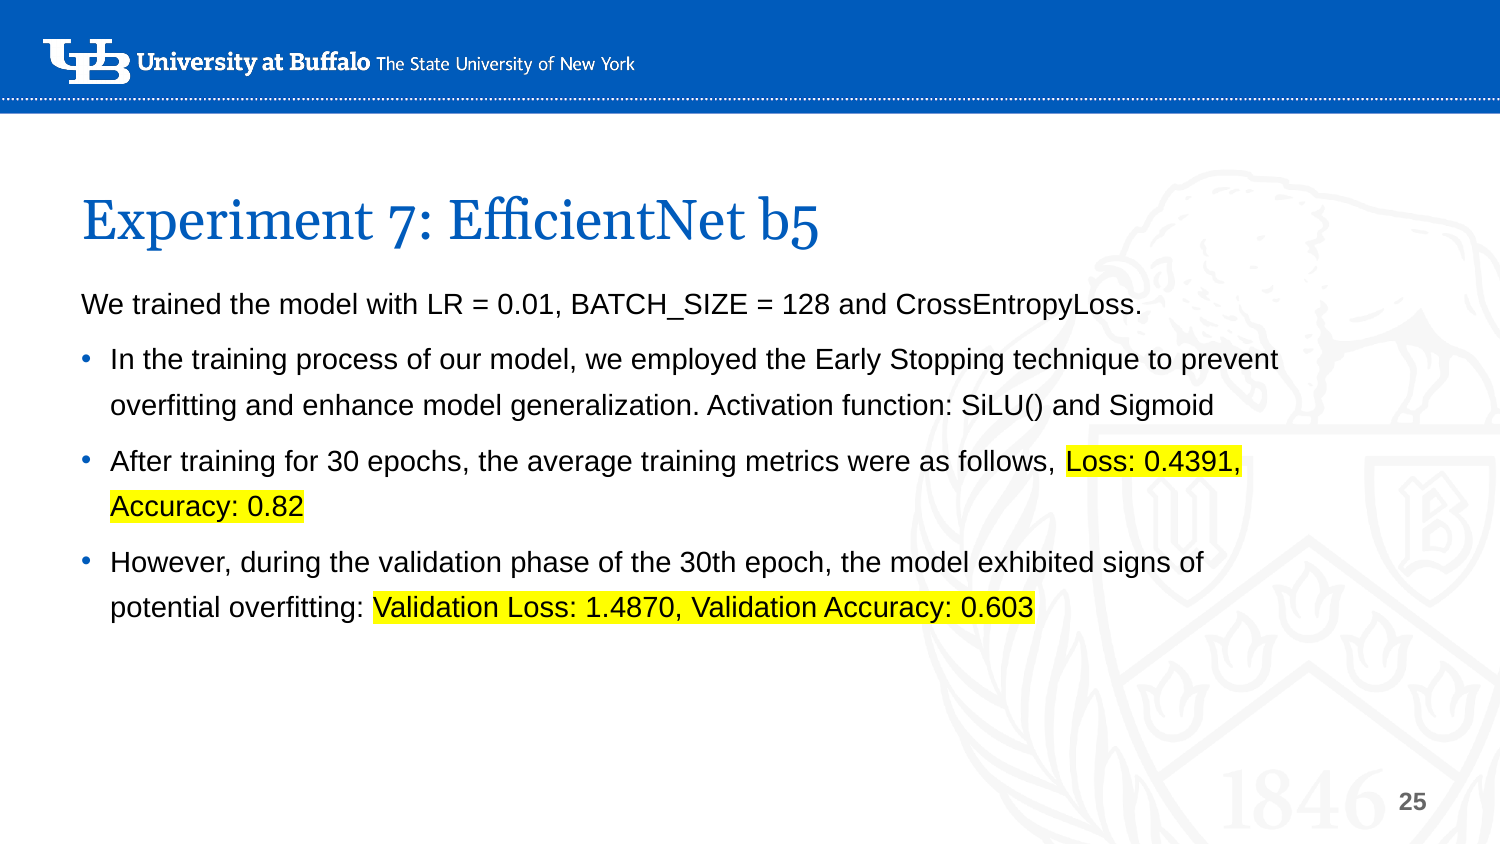

# Experiment 7: EfficientNet b5
We trained the model with LR = 0.01, BATCH_SIZE = 128 and CrossEntropyLoss.
In the training process of our model, we employed the Early Stopping technique to prevent overfitting and enhance model generalization. Activation function: SiLU() and Sigmoid
After training for 30 epochs, the average training metrics were as follows, Loss: 0.4391, Accuracy: 0.82
However, during the validation phase of the 30th epoch, the model exhibited signs of potential overfitting: Validation Loss: 1.4870, Validation Accuracy: 0.603

25